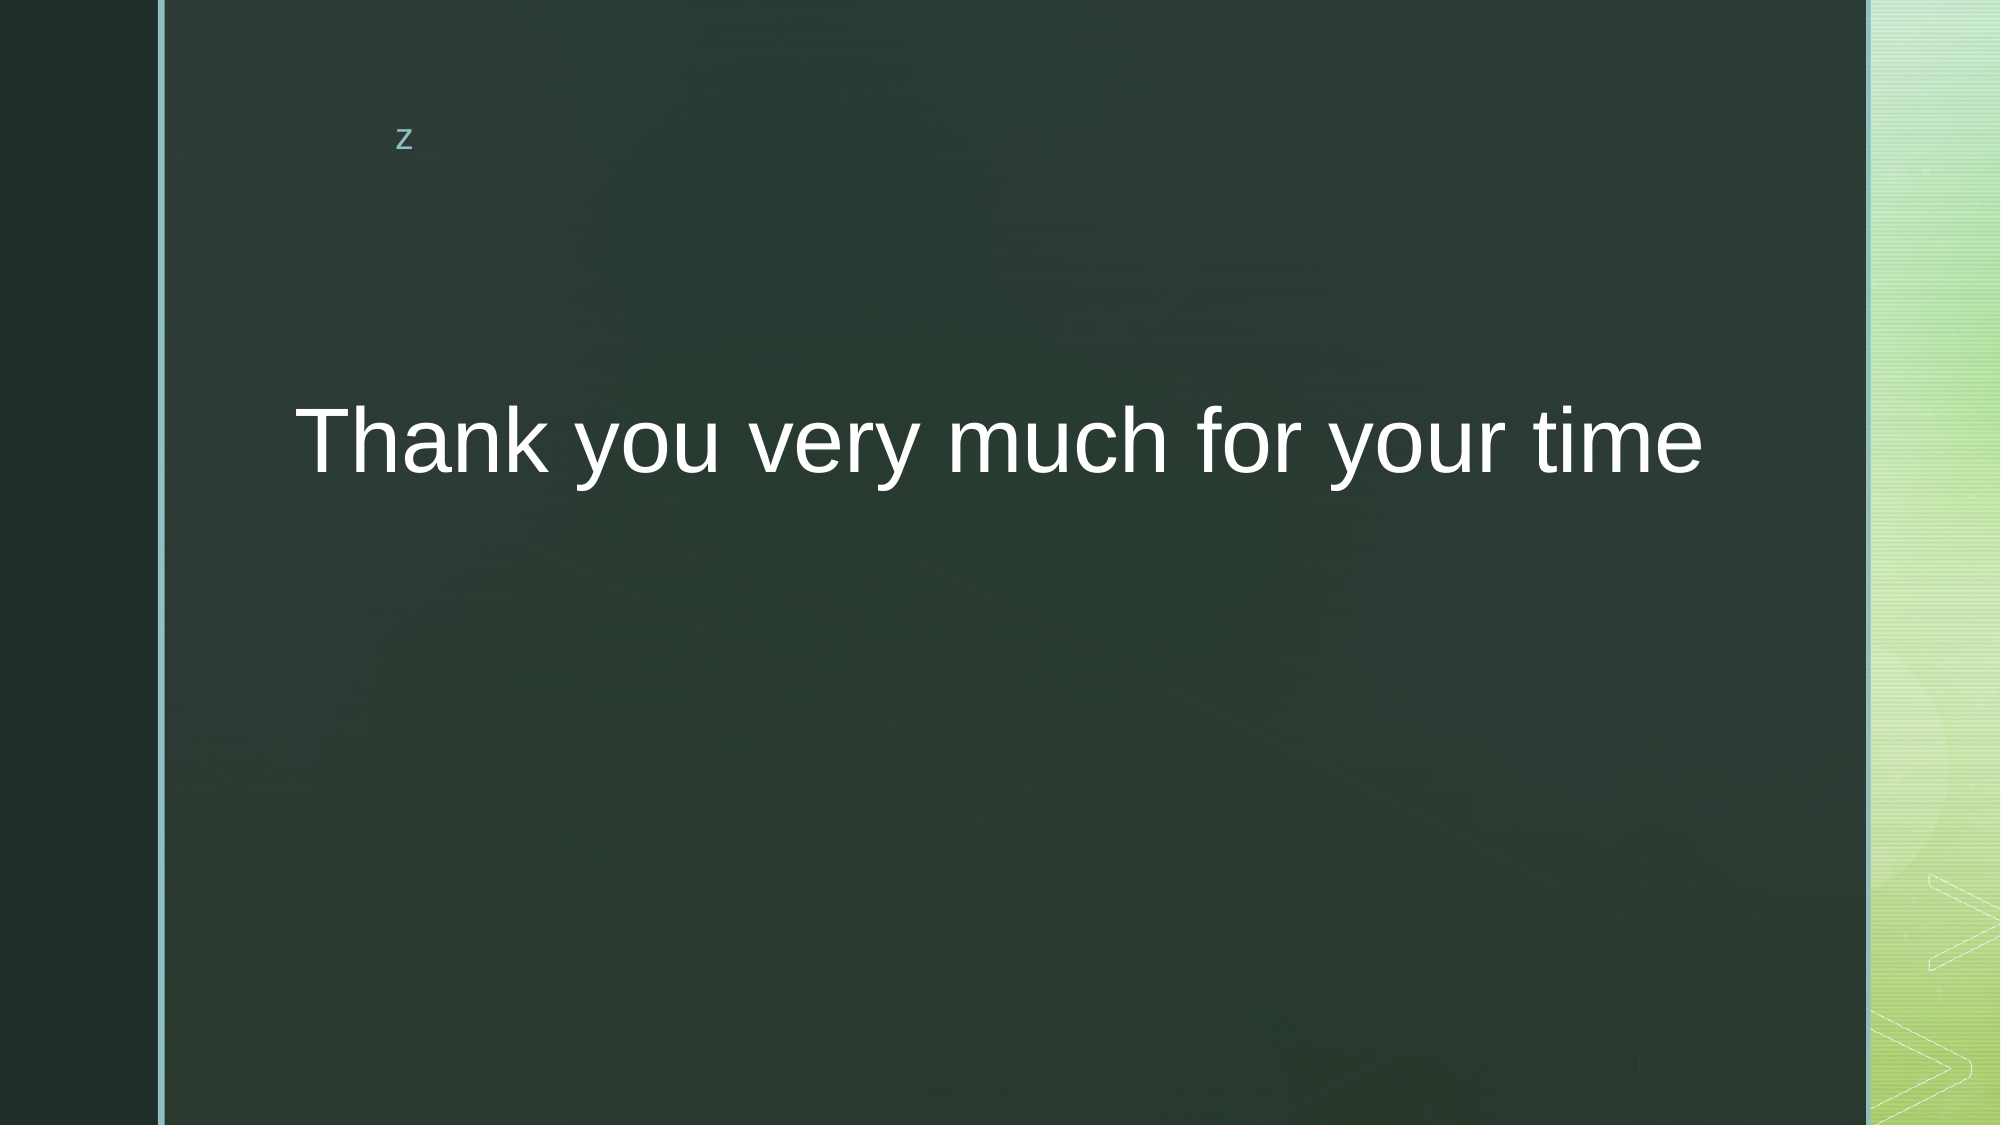

# Thank you very much for your time